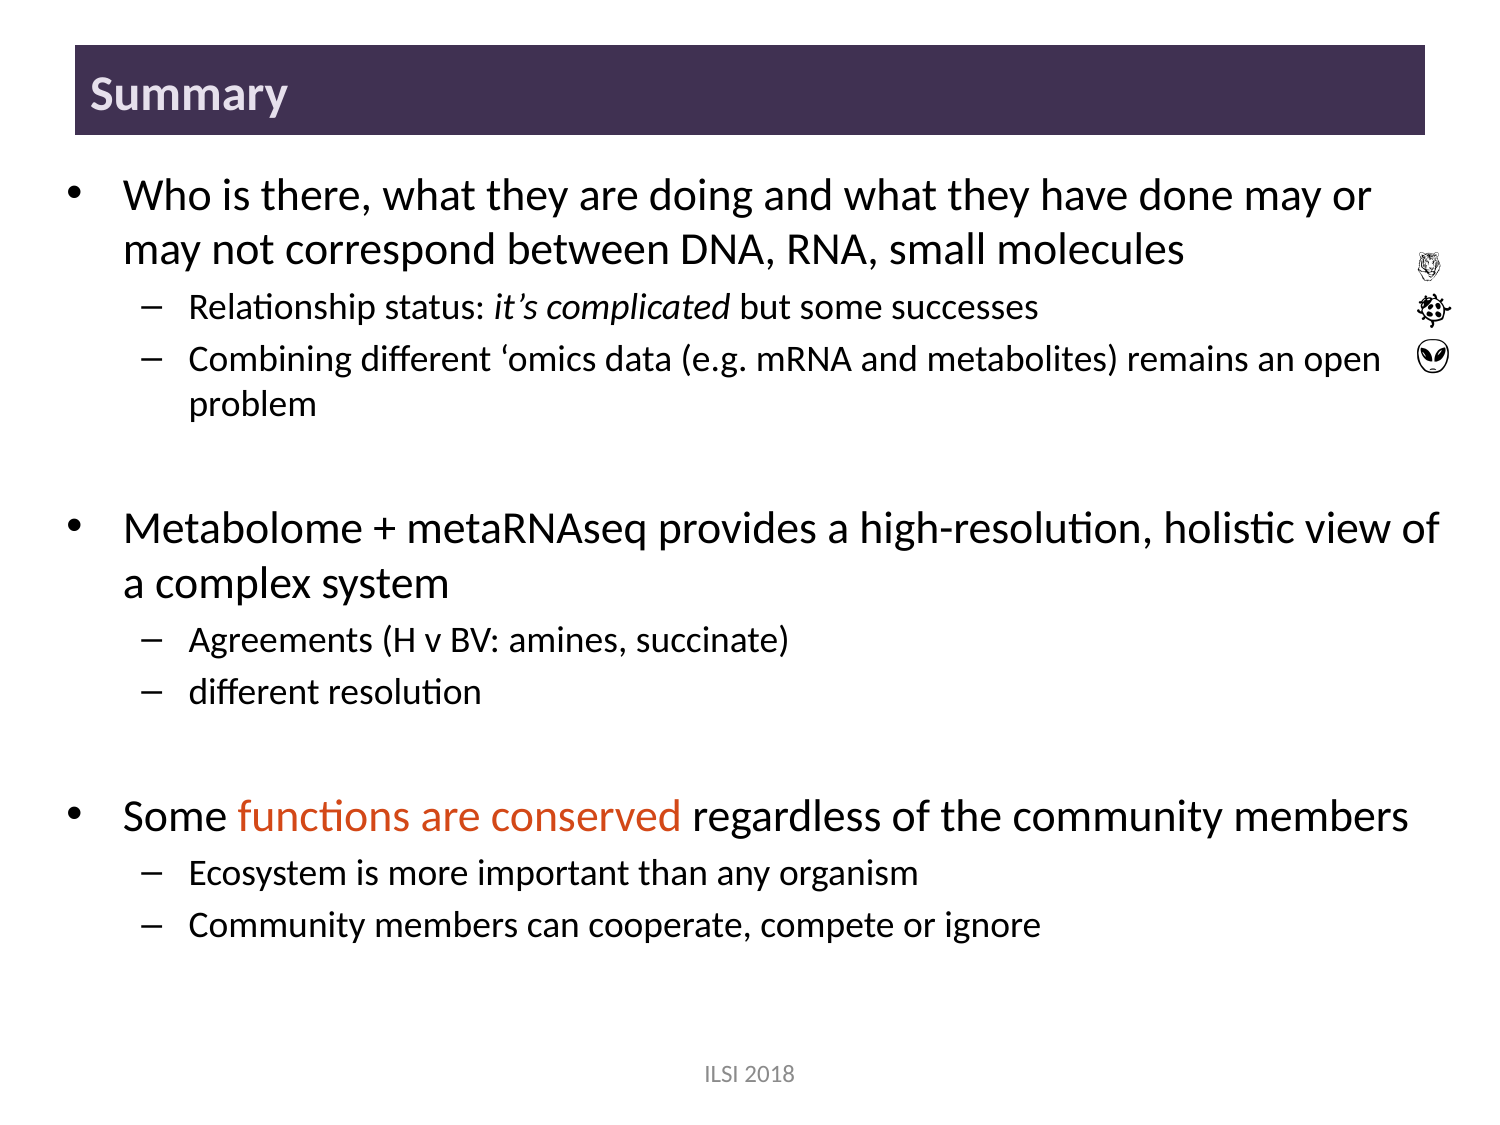

# Summary
Who is there, what they are doing and what they have done may or may not correspond between DNA, RNA, small molecules
Relationship status: it’s complicated but some successes
Combining different ‘omics data (e.g. mRNA and metabolites) remains an open problem

Metabolome + metaRNAseq provides a high-resolution, holistic view of a complex system
Agreements (H v BV: amines, succinate)
different resolution

Some functions are conserved regardless of the community members
Ecosystem is more important than any organism
Community members can cooperate, compete or ignore

🐯
🐞
👽
ILSI 2018